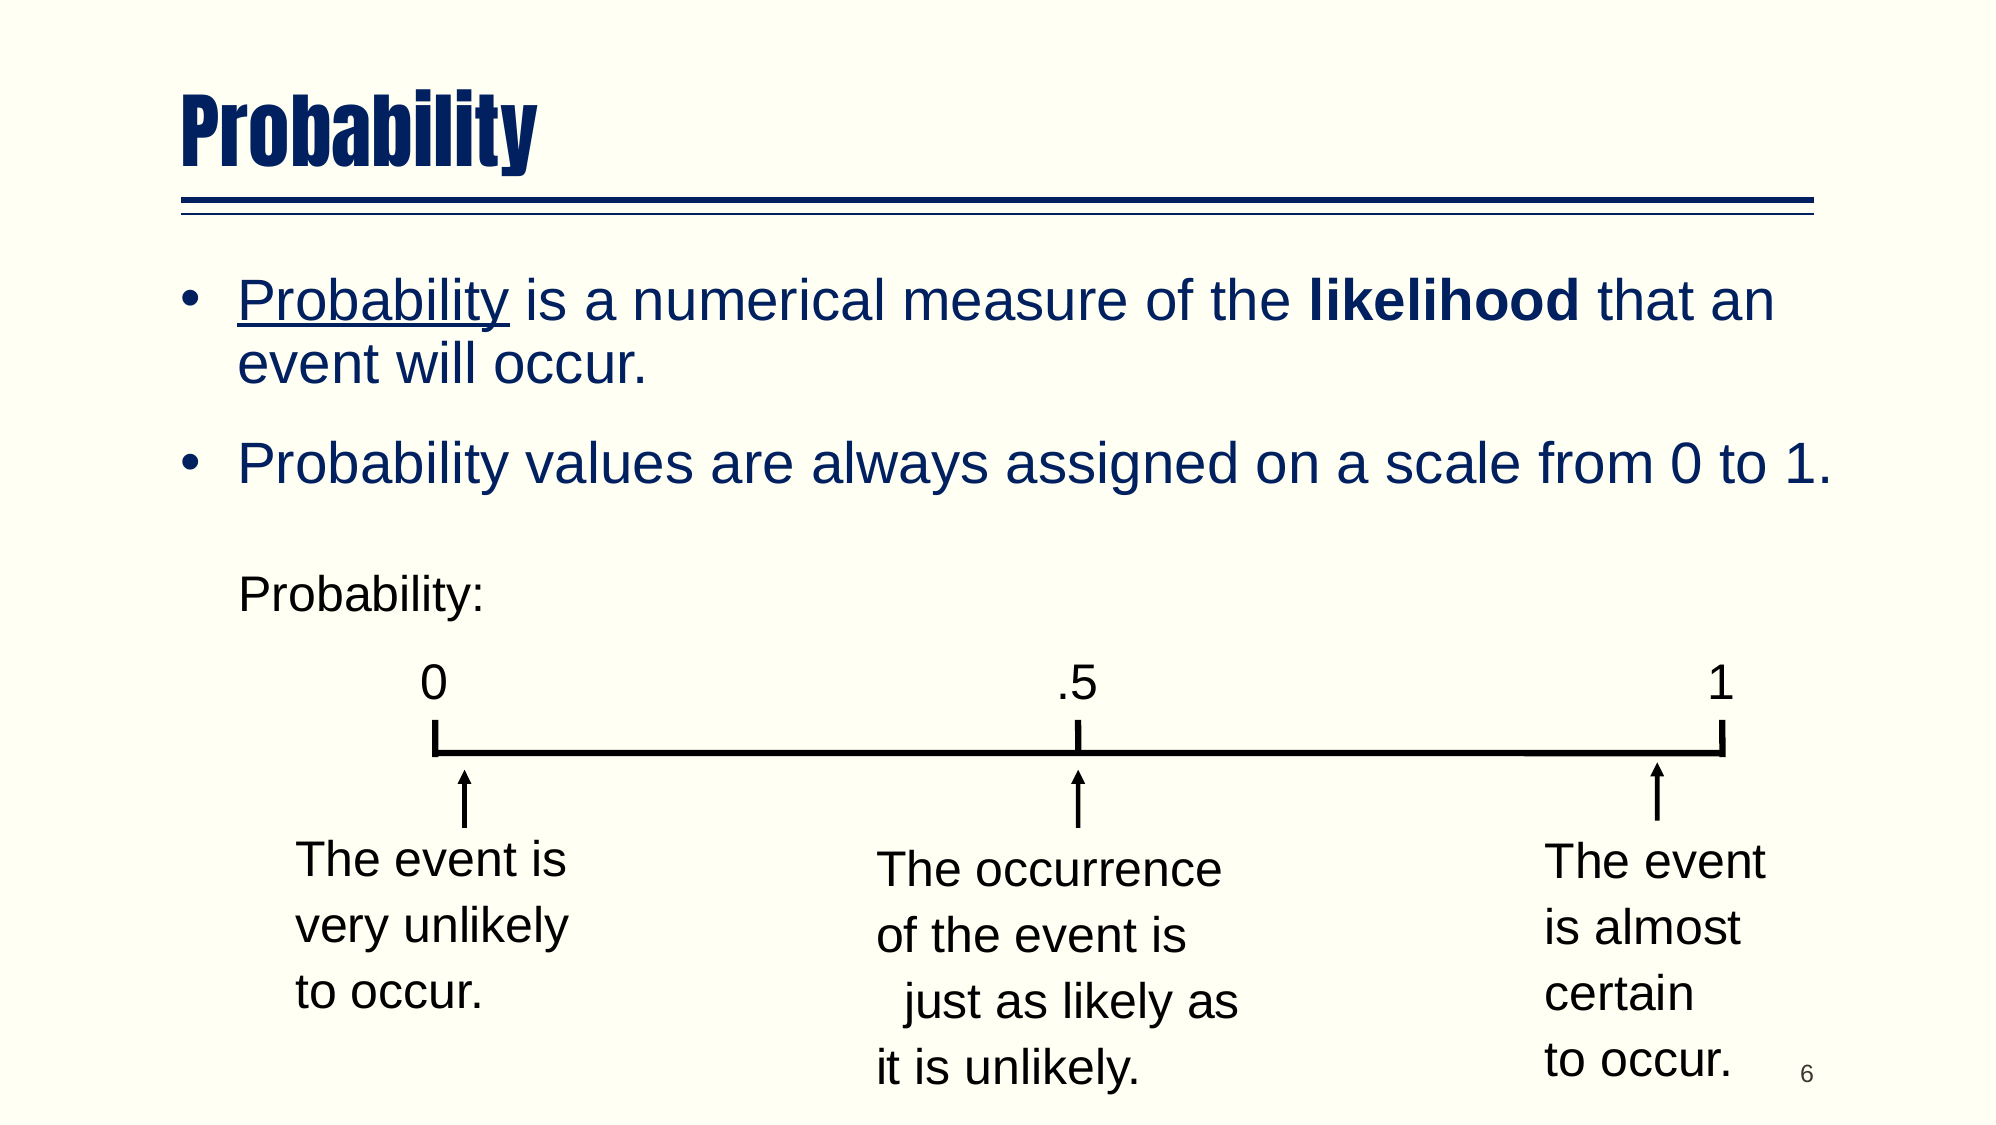

# Probability
Probability is a numerical measure of the likelihood that an event will occur.
Probability values are always assigned on a scale from 0 to 1.

Probability:
.5
0
1

The event is
very unlikely
to occur.
The event
is almost
certain
to occur.
The occurrence
of the event is
  just as likely as
it is unlikely.
6